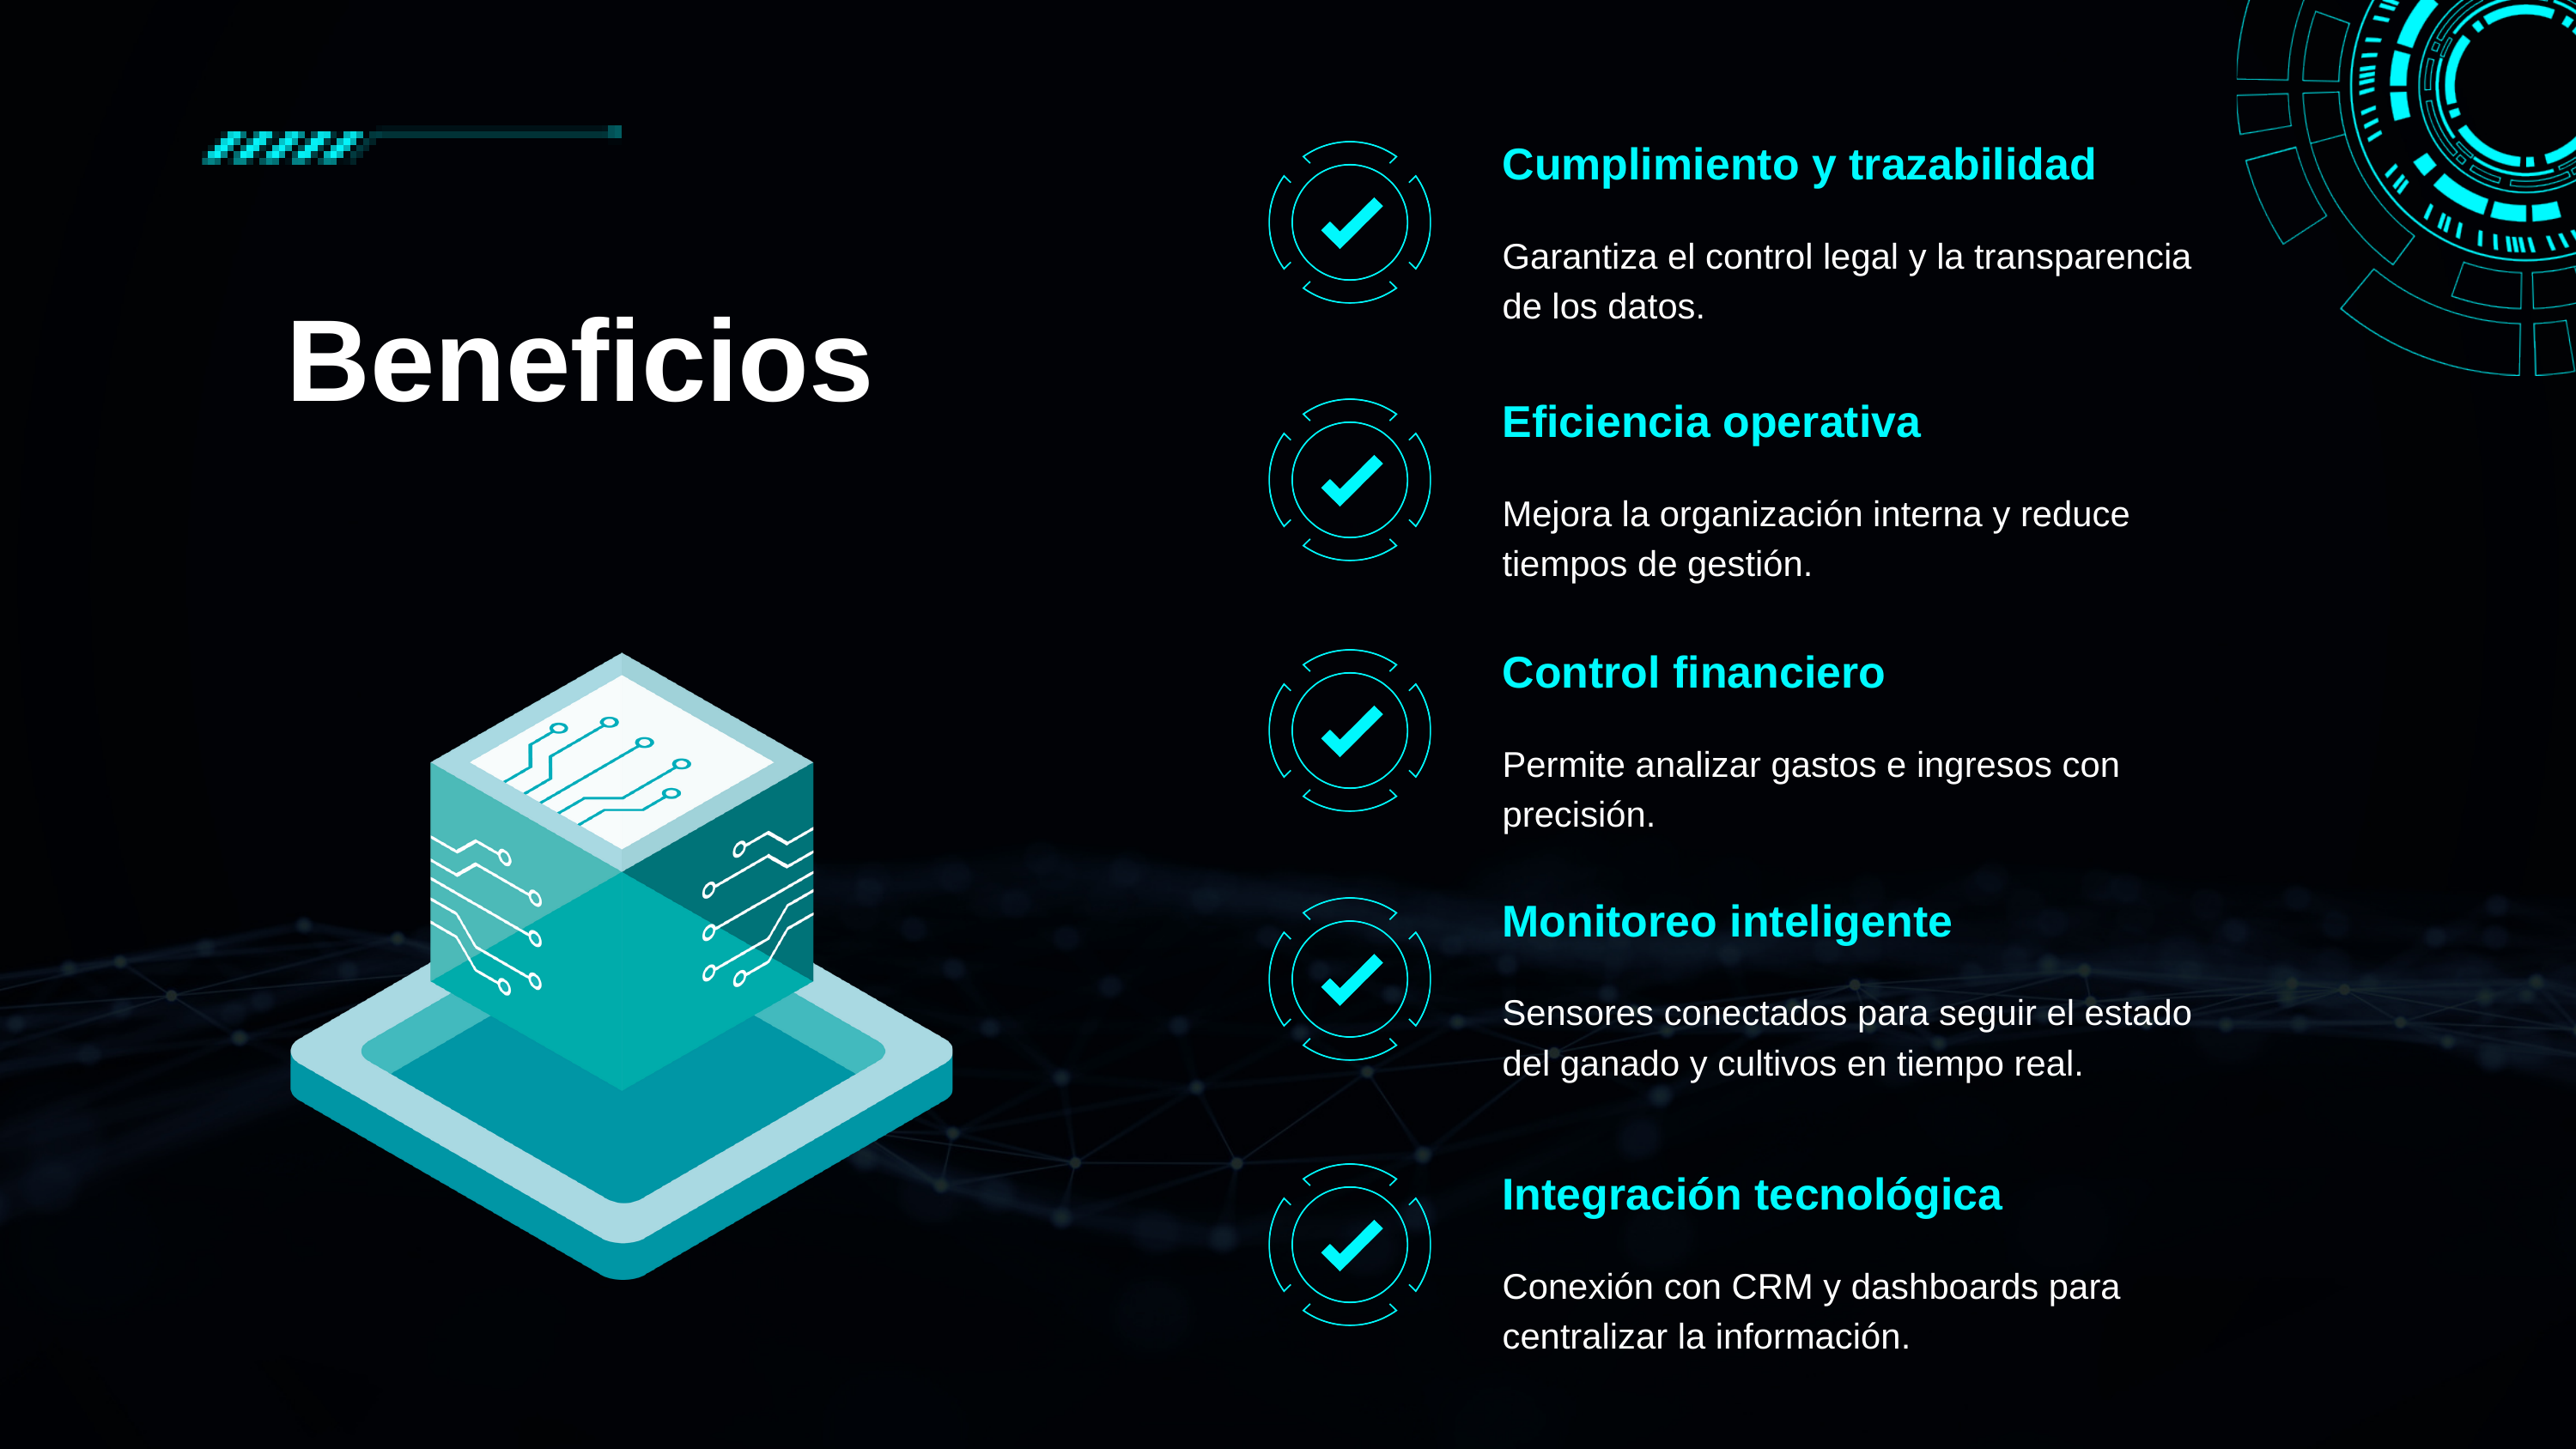

Cumplimiento y trazabilidad

Garantiza el control legal y la transparencia de los datos.
Beneficios
Eficiencia operativa

Mejora la organización interna y reduce tiempos de gestión.
Control financiero

Permite analizar gastos e ingresos con precisión.
Monitoreo inteligente

Sensores conectados para seguir el estado del ganado y cultivos en tiempo real.
Integración tecnológica

Conexión con CRM y dashboards para centralizar la información.